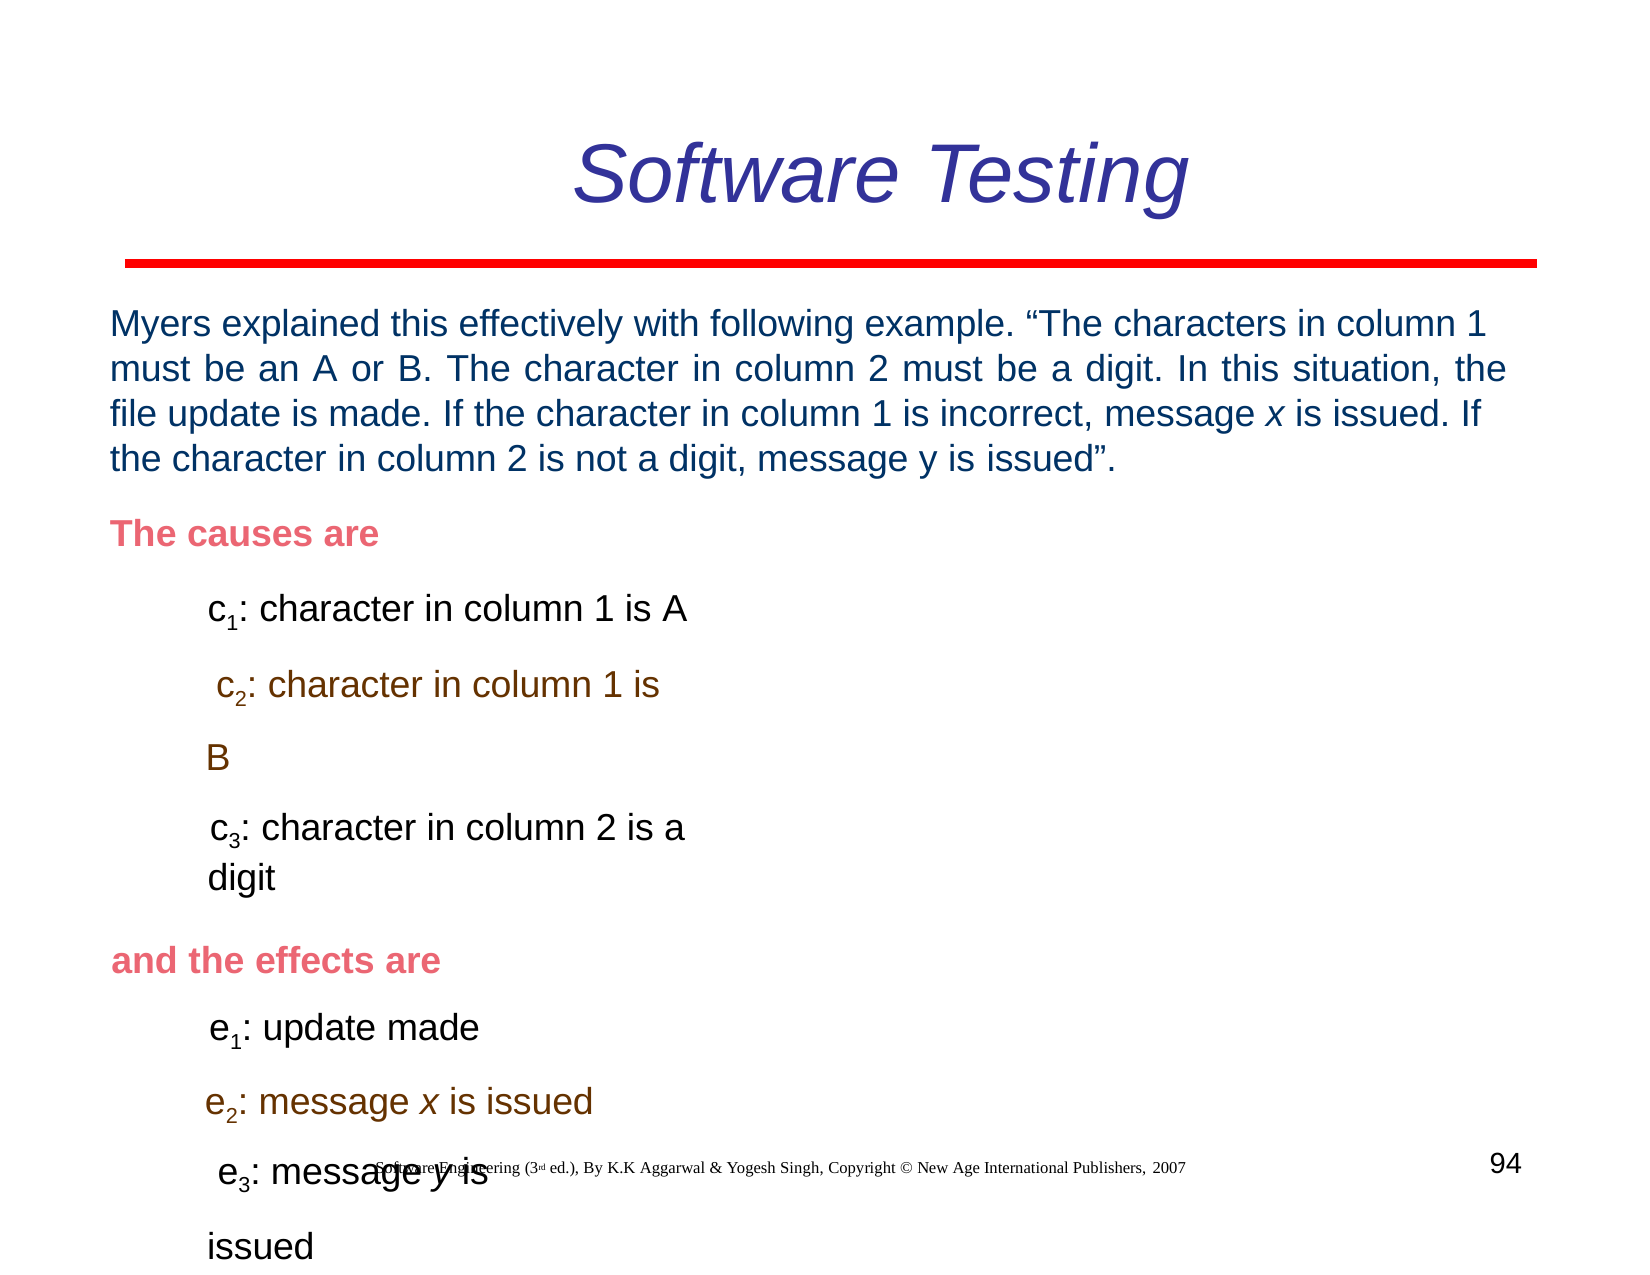

# Software Testing

Myers explained this effectively with following example. “The characters in column 1  must be an A or B. The character in column 2 must be a digit. In this situation, the
file update is made. If the character in column 1 is incorrect, message x is issued. If  the character in column 2 is not a digit, message y is issued”.
The causes are
c1: character in column 1 is A  c2: character in column 1 is B
c3: character in column 2 is a digit
and the effects are
e1: update made
e2: message x is issued  e3: message y is issued
94
Software Engineering (3rd  ed.), By K.K Aggarwal & Yogesh Singh, Copyright © New Age International Publishers, 2007